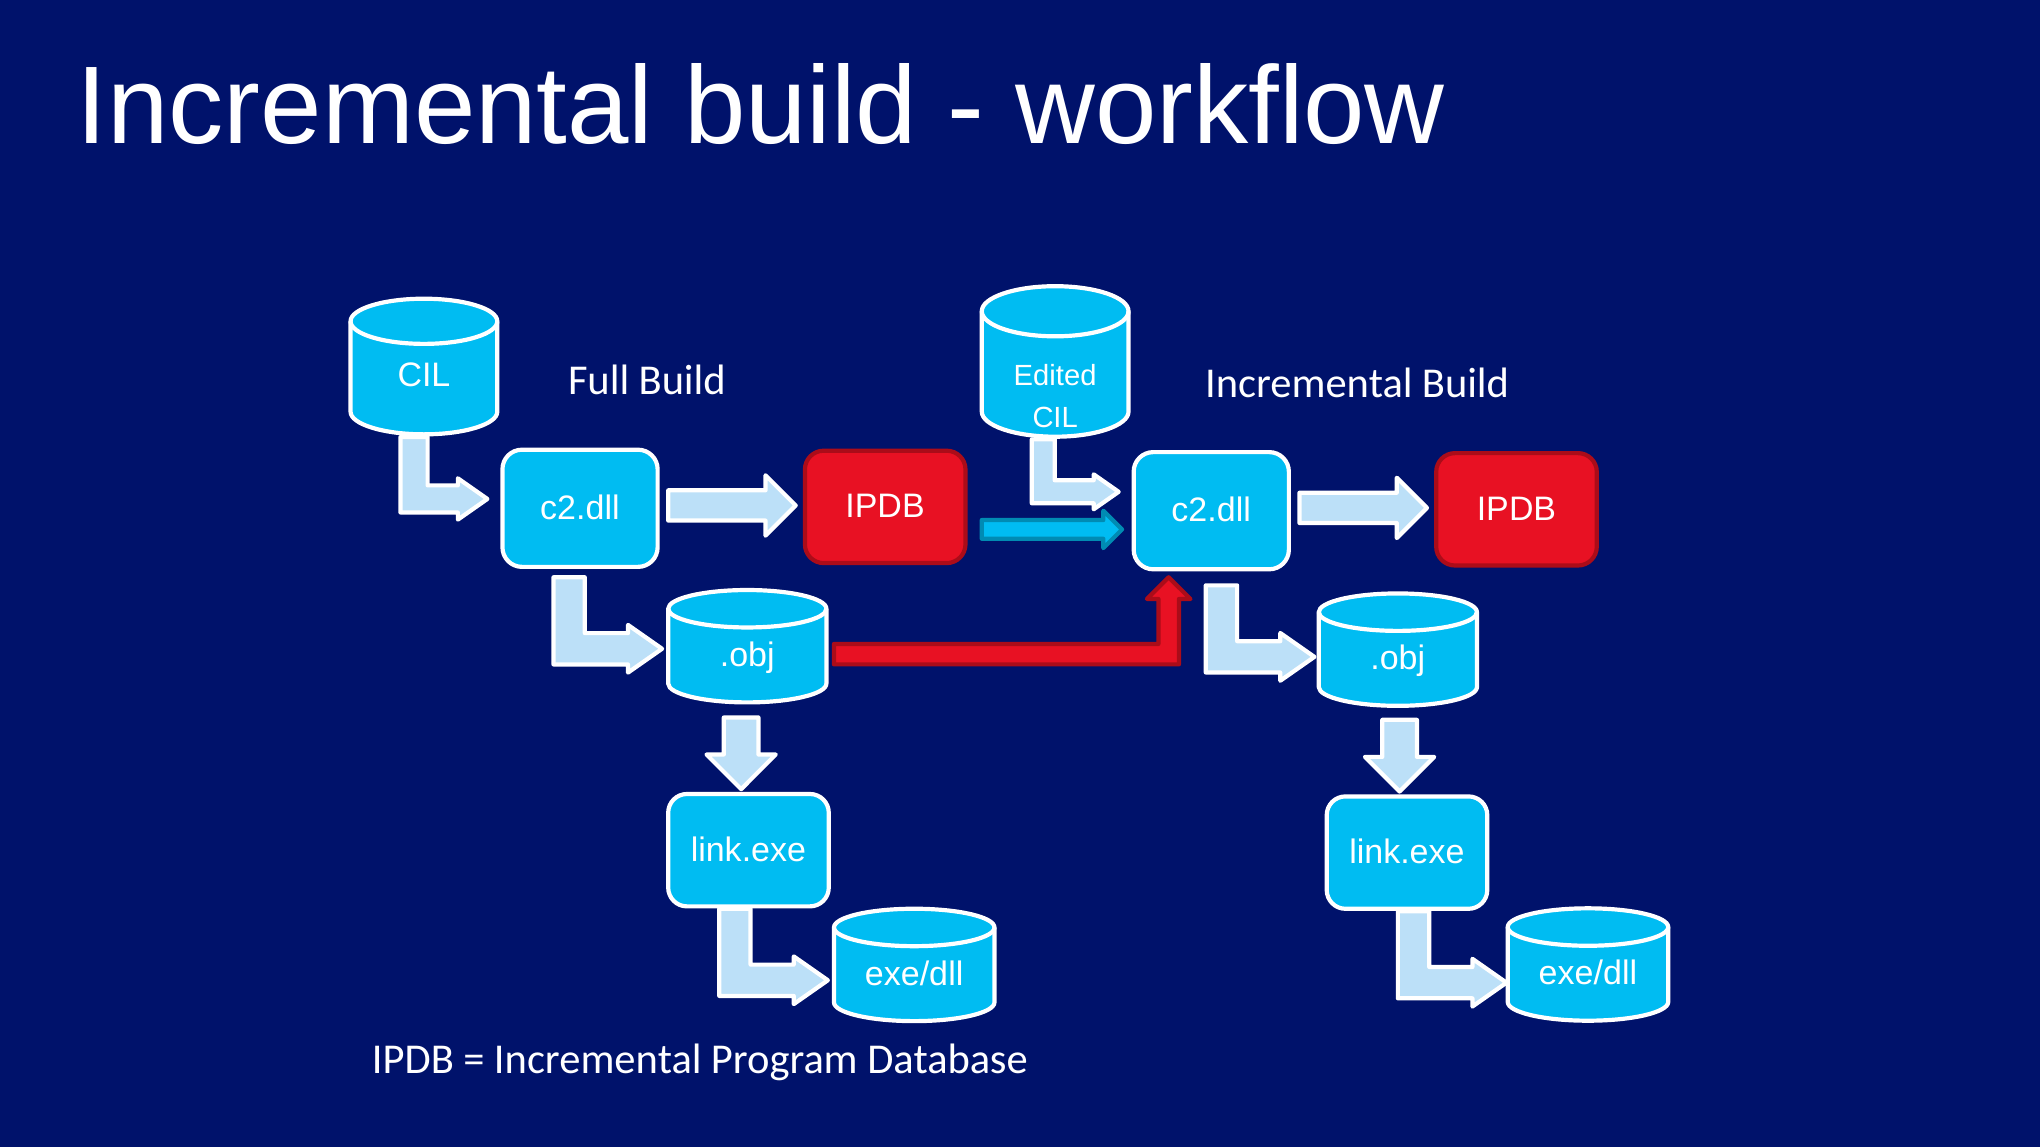

# Incremental build - workflow

Edited
CIL

c2.dll
IPDB

.obj

link.exe

exe/dll

IPDB

IPDB = Incremental Program Database
CIL

Full Build
Incremental Build

c2.dll

.obj

link.exe

exe/dll